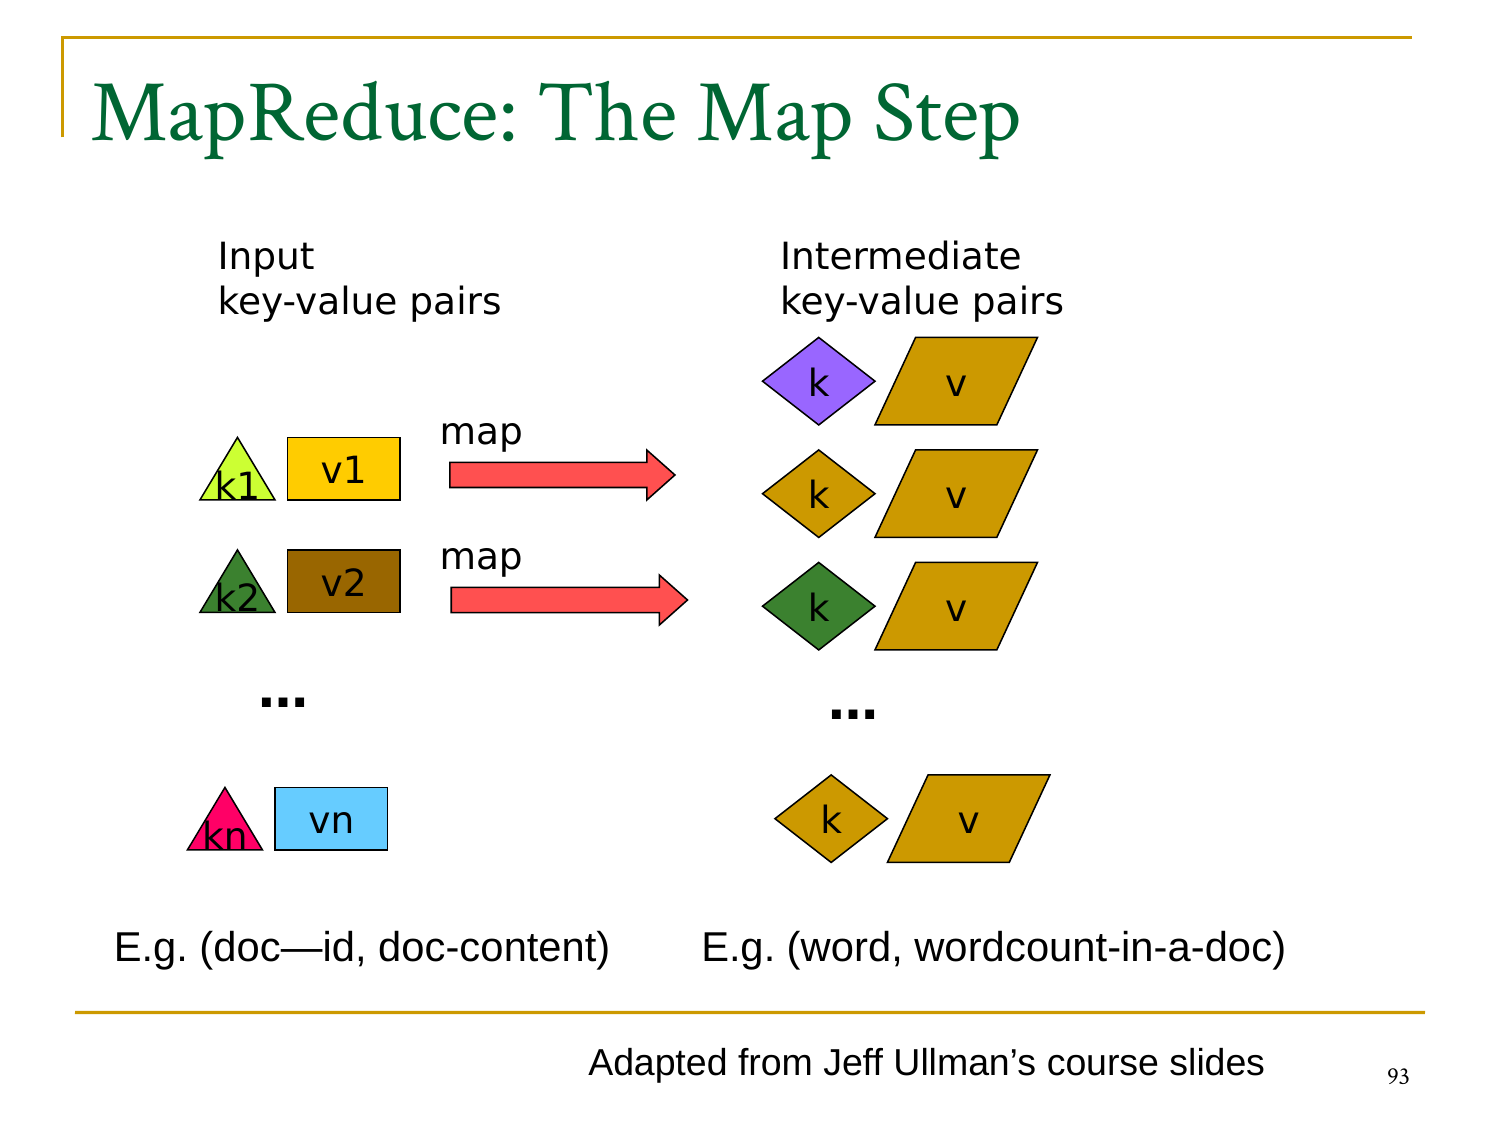

# MapReduce: The Map Step
Input
key-value pairs
Intermediate
key-value pairs
k
v
k
v
map

k1
v1
map

k2
v2
k
v
…
…
k
v
kn
vn
E.g. (doc—id, doc-content)
E.g. (word, wordcount-in-a-doc)
93
Adapted from Jeff Ullman’s course slides